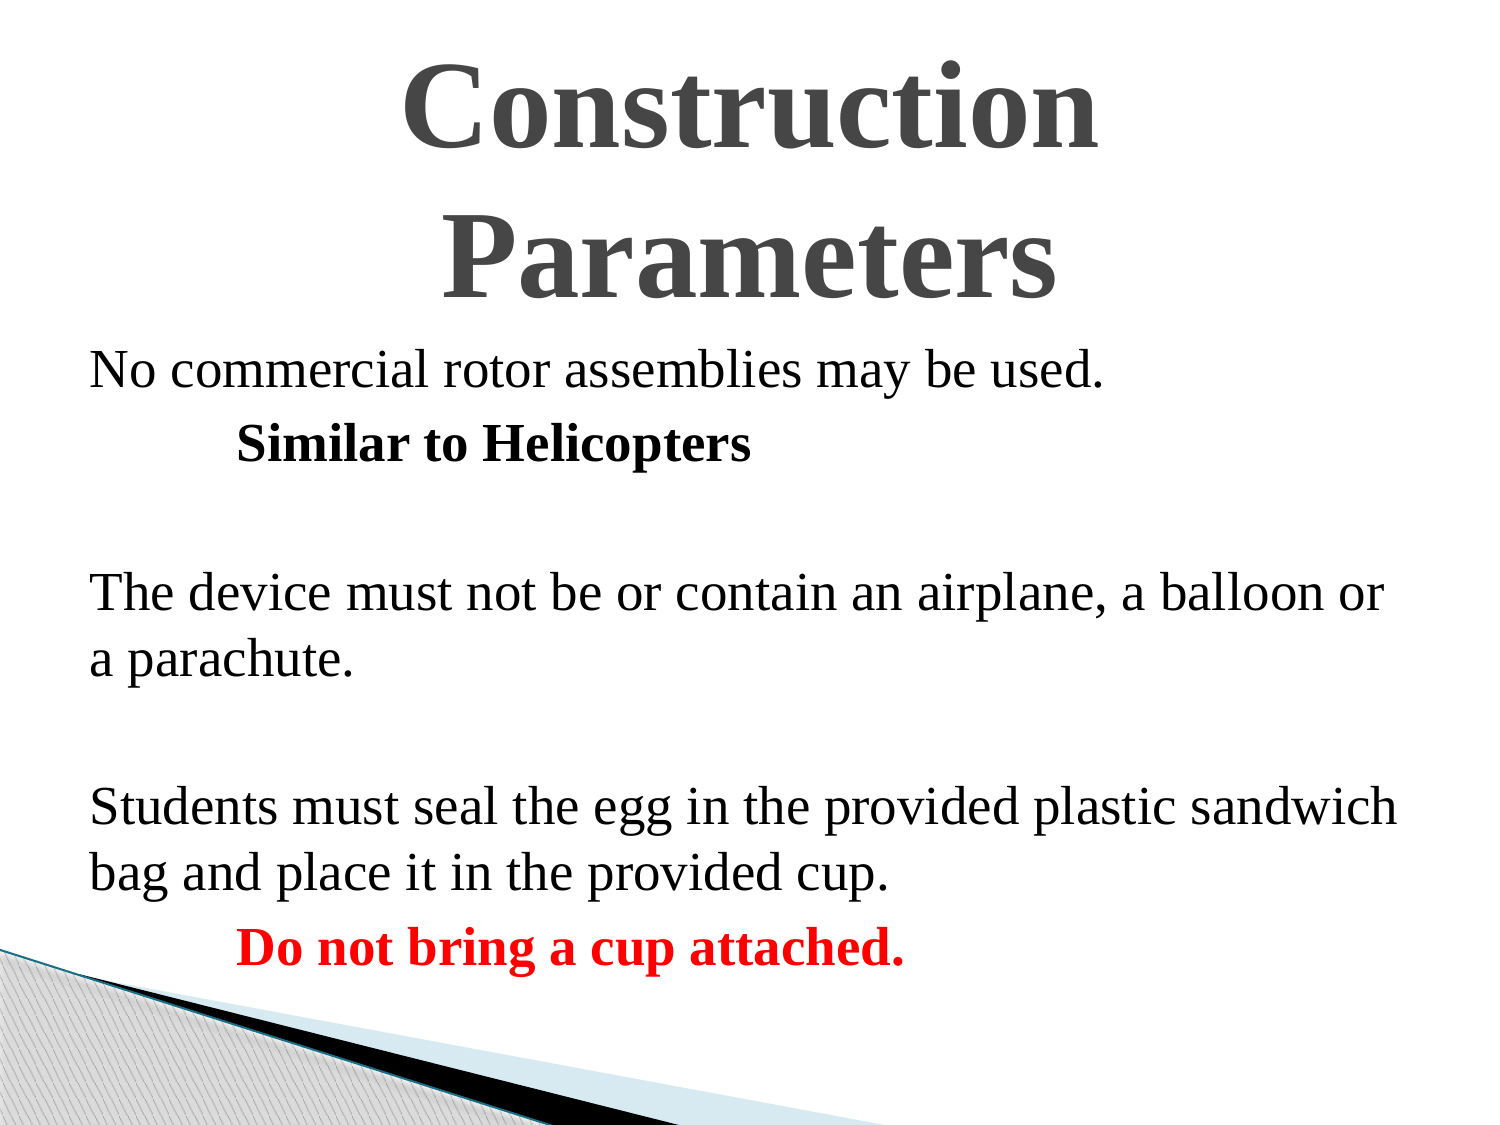

# Construction Parameters
No commercial rotor assemblies may be used.
	Similar to Helicopters

The device must not be or contain an airplane, a balloon or a parachute.

Students must seal the egg in the provided plastic sandwich bag and place it in the provided cup.
	Do not bring a cup attached.